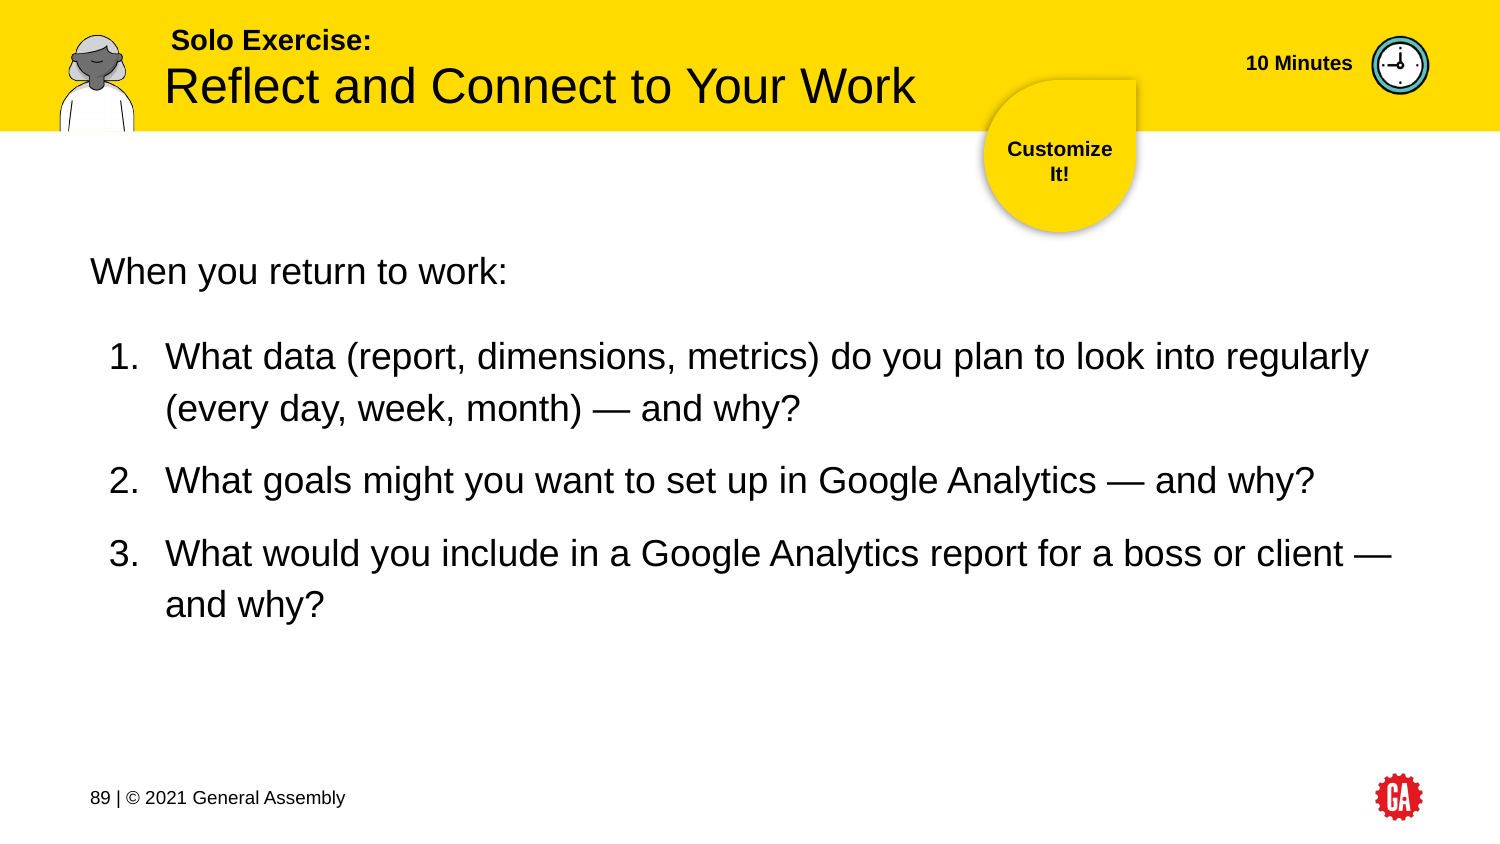

10 Minutes
# Reflect and Connect to Your Work

Customize It!

When you return to work:
What data (report, dimensions, metrics) do you plan to look into regularly (every day, week, month) — and why?
What goals might you want to set up in Google Analytics — and why?
What would you include in a Google Analytics report for a boss or client — and why?

89 | © 2021 General Assembly

89